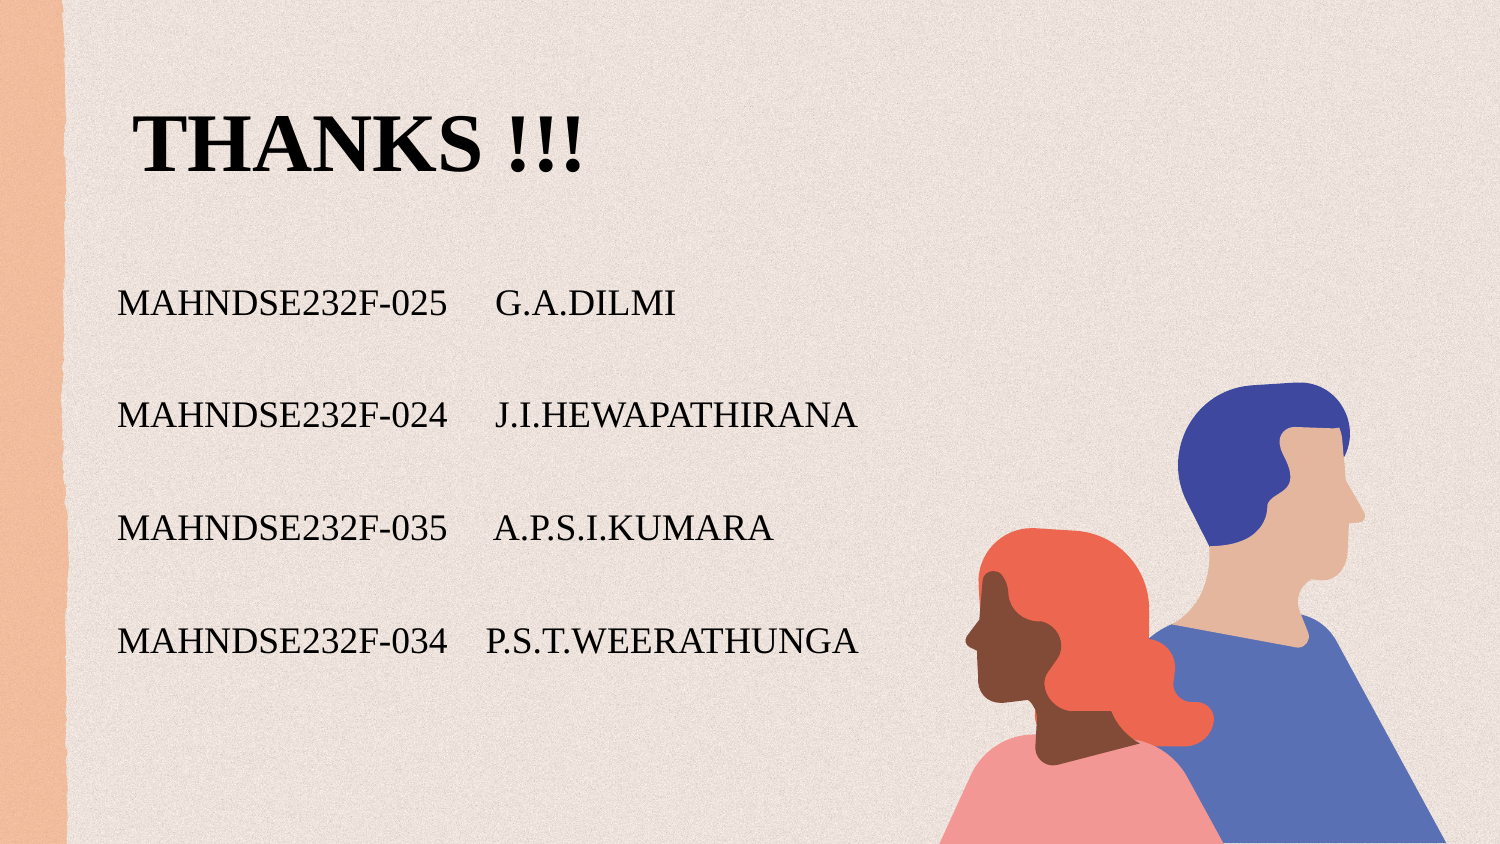

# THANKS !!!
MAHNDSE232F-025     G.A.DILMI
                                                                      MAHNDSE232F-024     J.I.HEWAPATHIRANA
                                                                      MAHNDSE232F-035     A.P.S.I.KUMARA
                                                                      MAHNDSE232F-034    P.S.T.WEERATHUNGA